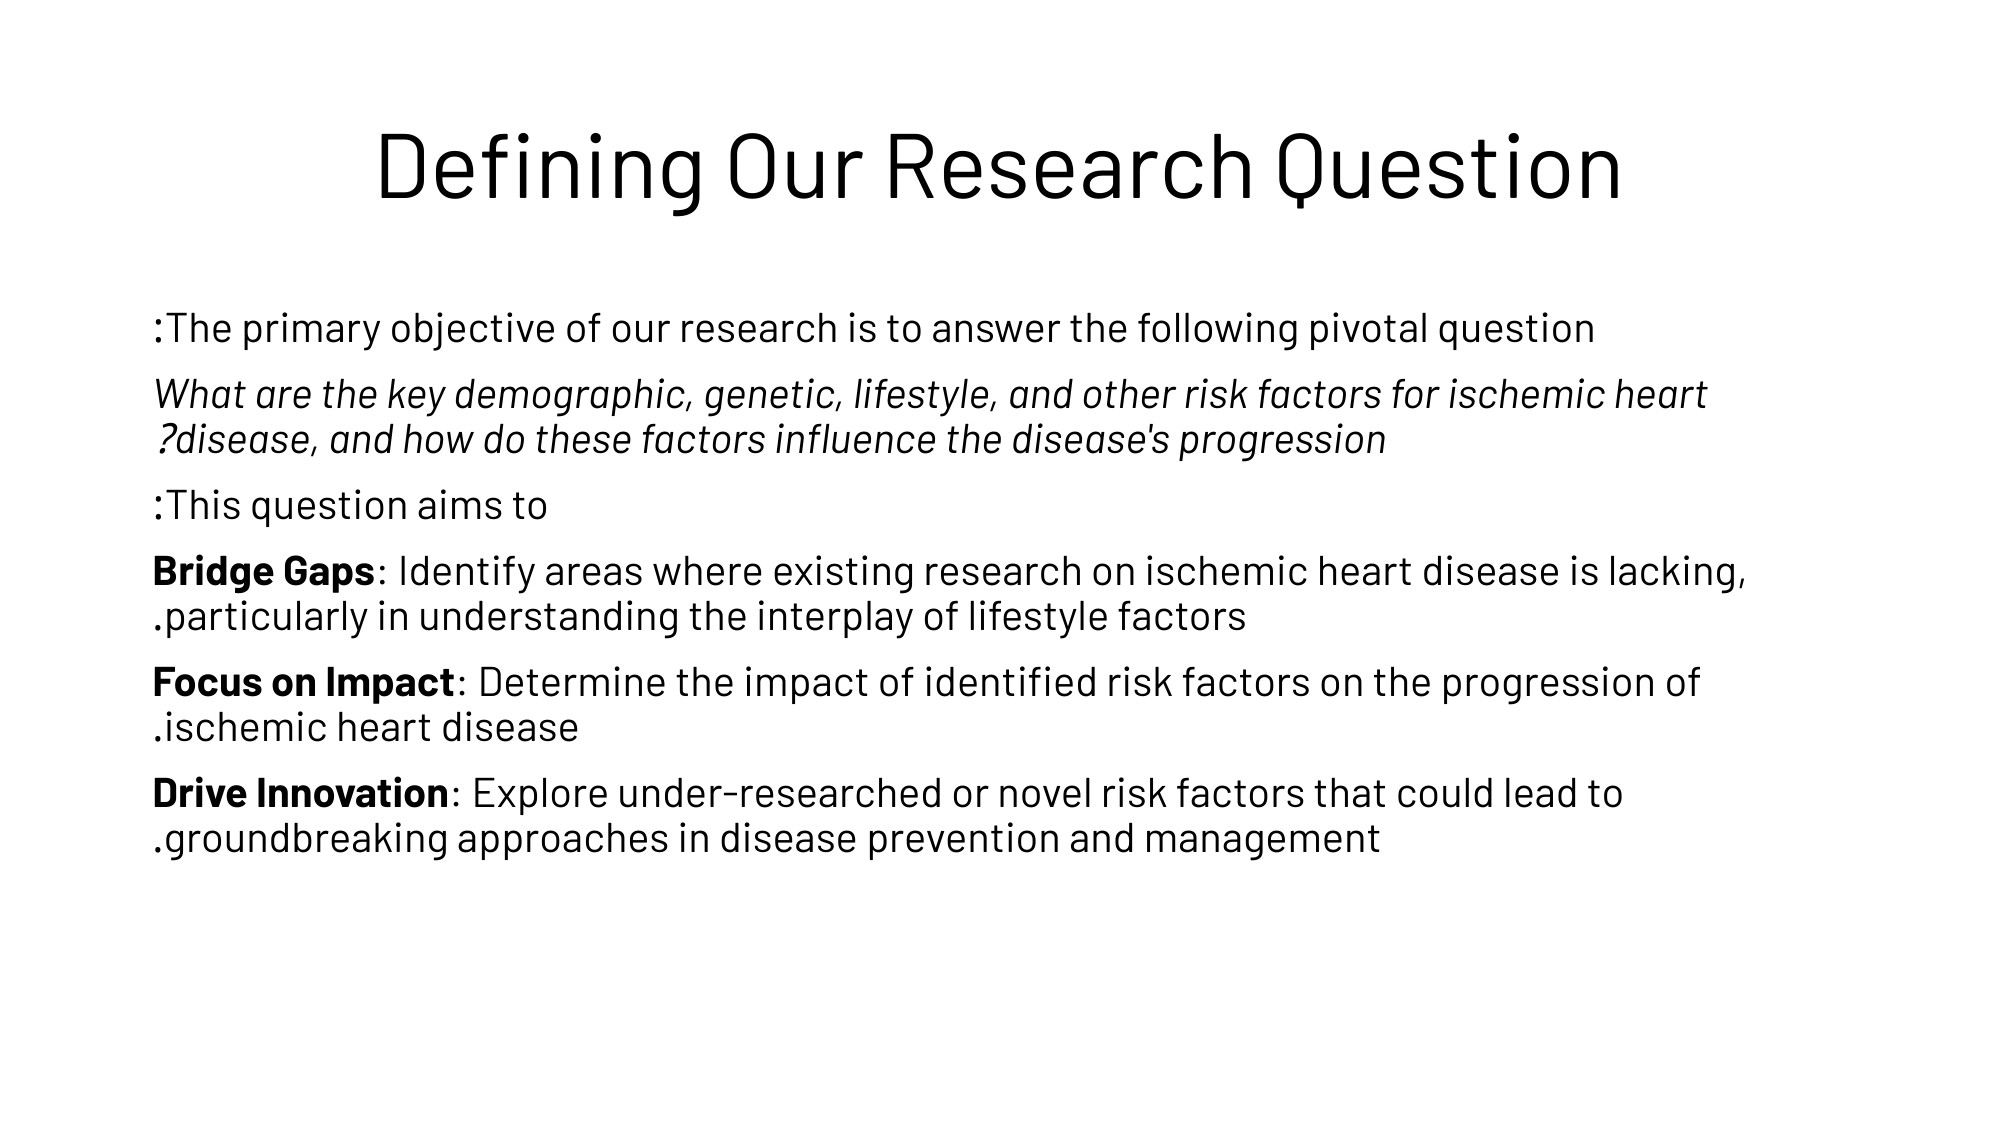

# Defining Our Research Question
The primary objective of our research is to answer the following pivotal question:
What are the key demographic, genetic, lifestyle, and other risk factors for ischemic heart disease, and how do these factors influence the disease's progression?
This question aims to:
Bridge Gaps: Identify areas where existing research on ischemic heart disease is lacking, particularly in understanding the interplay of lifestyle factors.
Focus on Impact: Determine the impact of identified risk factors on the progression of ischemic heart disease.
Drive Innovation: Explore under-researched or novel risk factors that could lead to groundbreaking approaches in disease prevention and management.